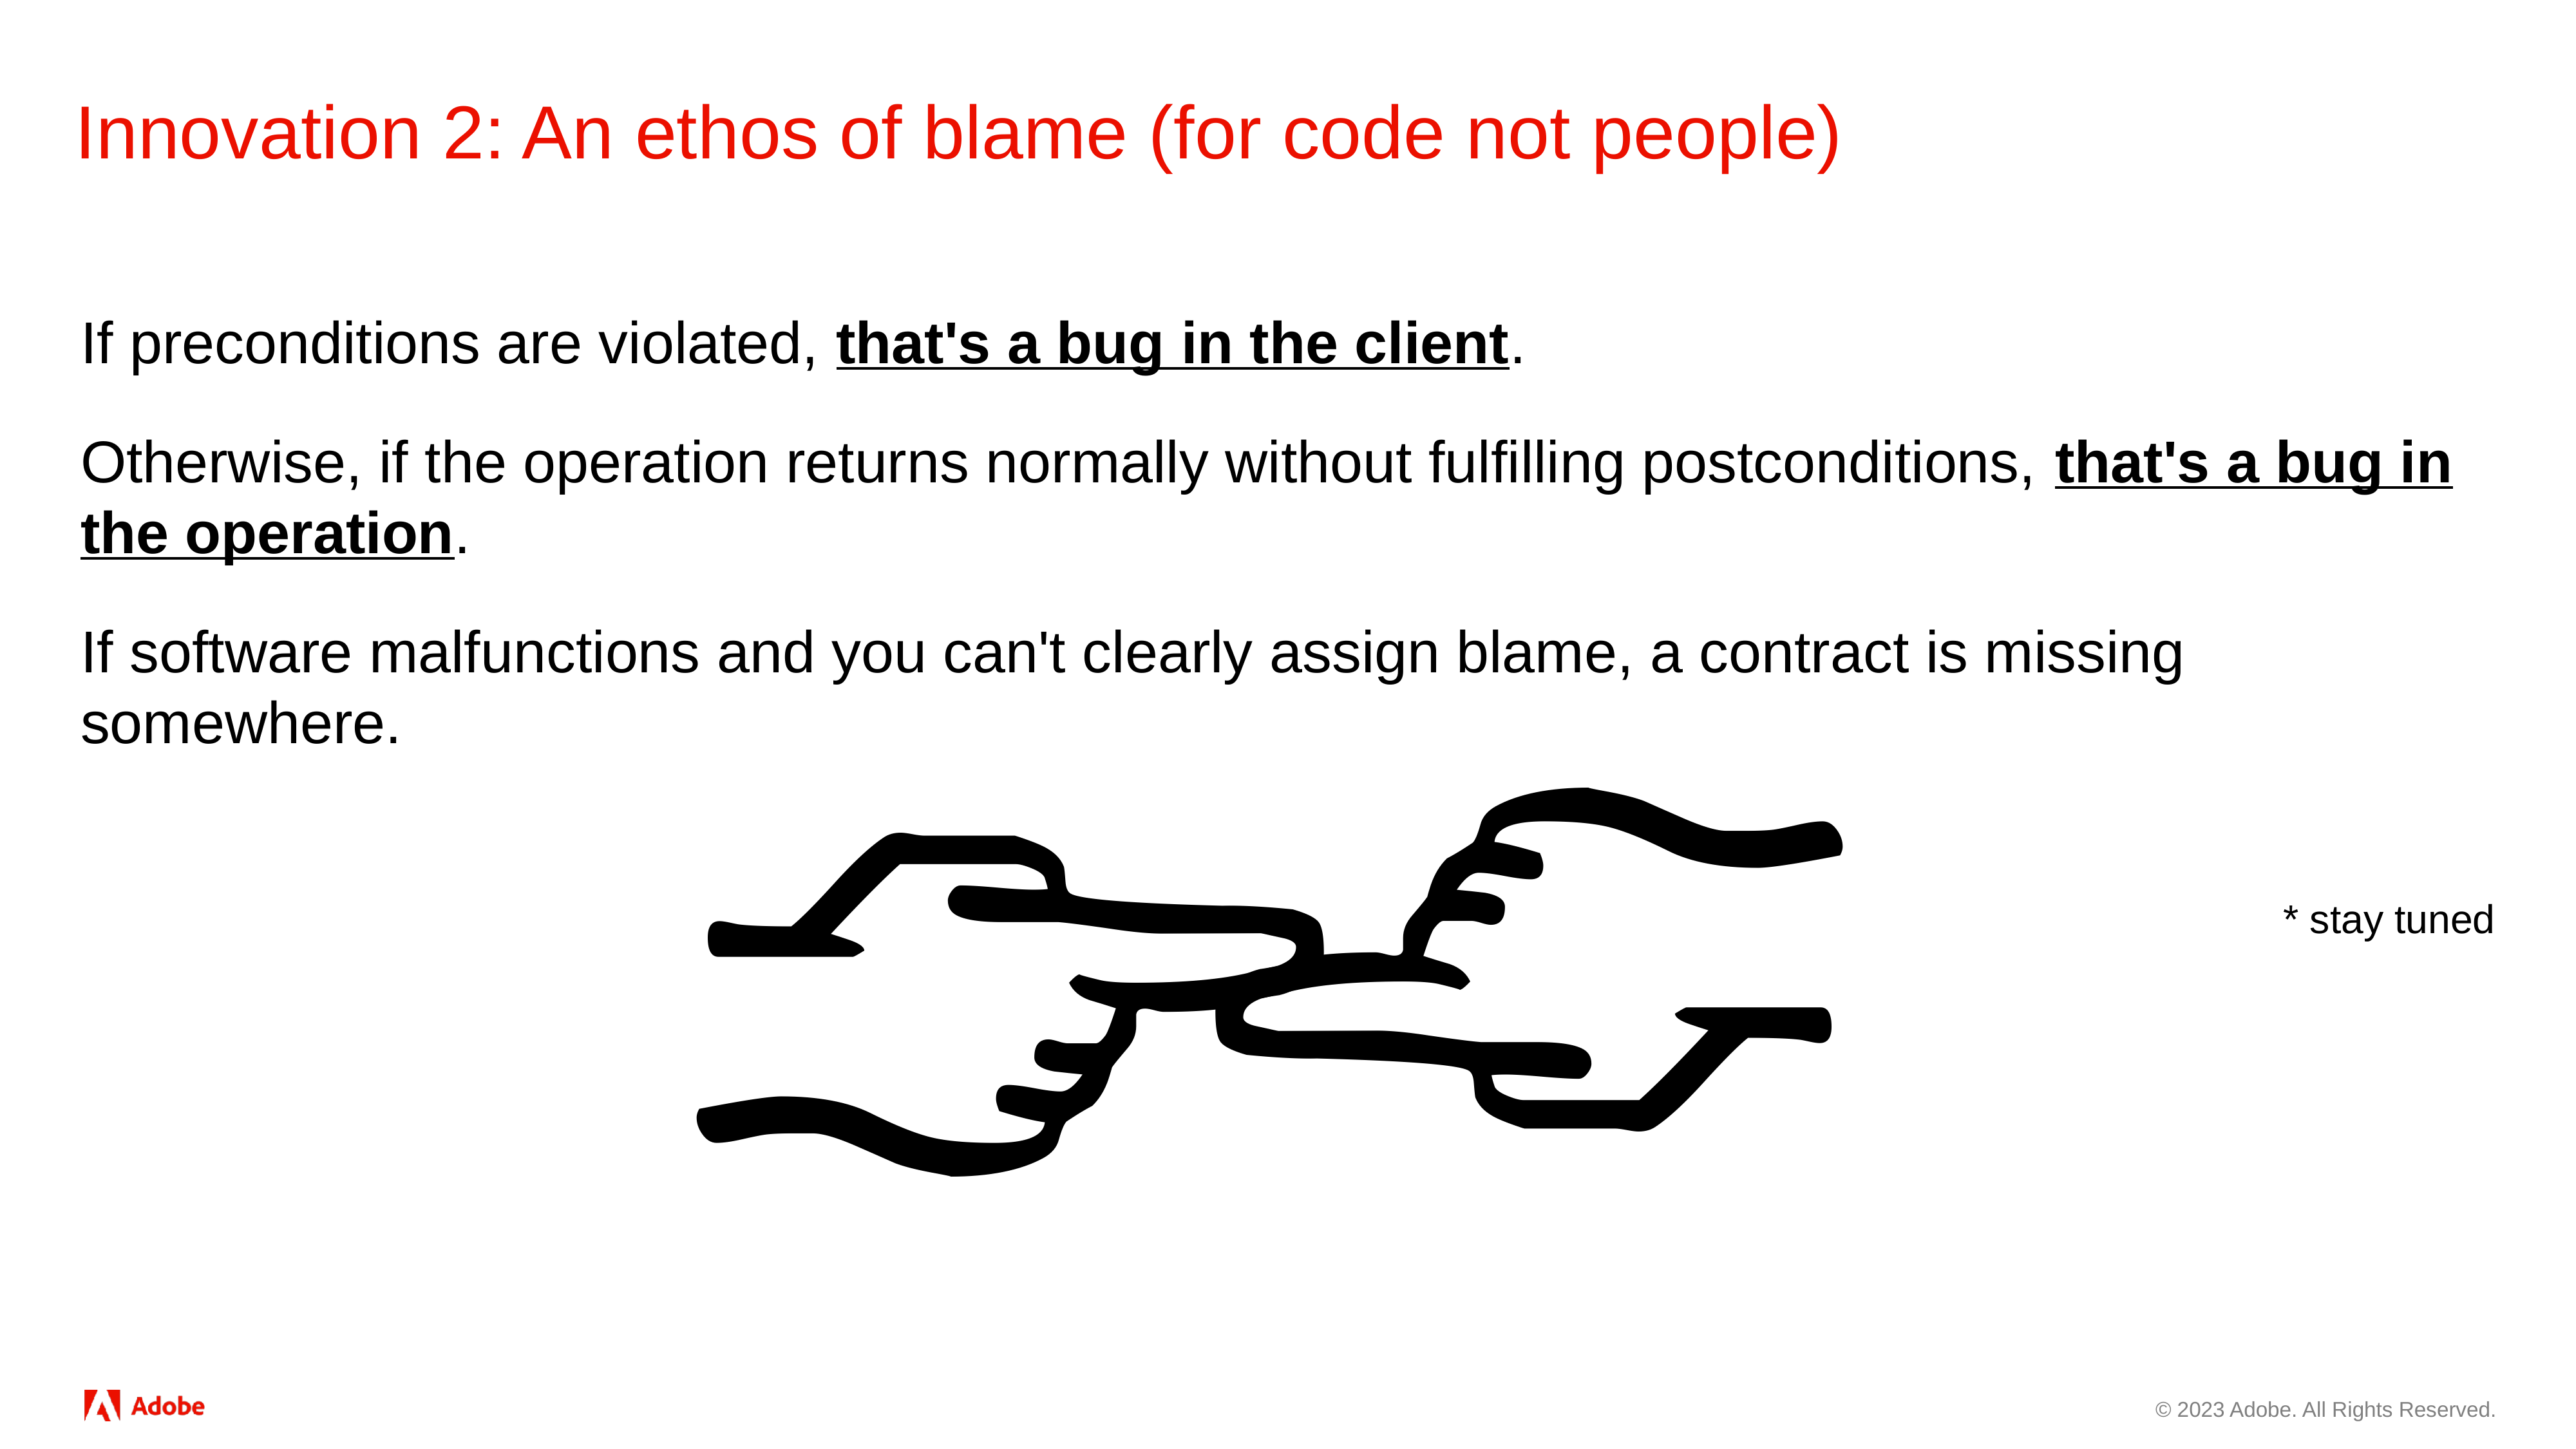

# Innovation 2: An ethos of blame (for code not people)
If preconditions are violated, that's a bug in the client.
Otherwise, if the operation returns normally without fulfilling postconditions, that's a bug in the operation.
If software malfunctions and you can't clearly assign blame, a contract is missing somewhere.

* stay tuned
👉
👉
19